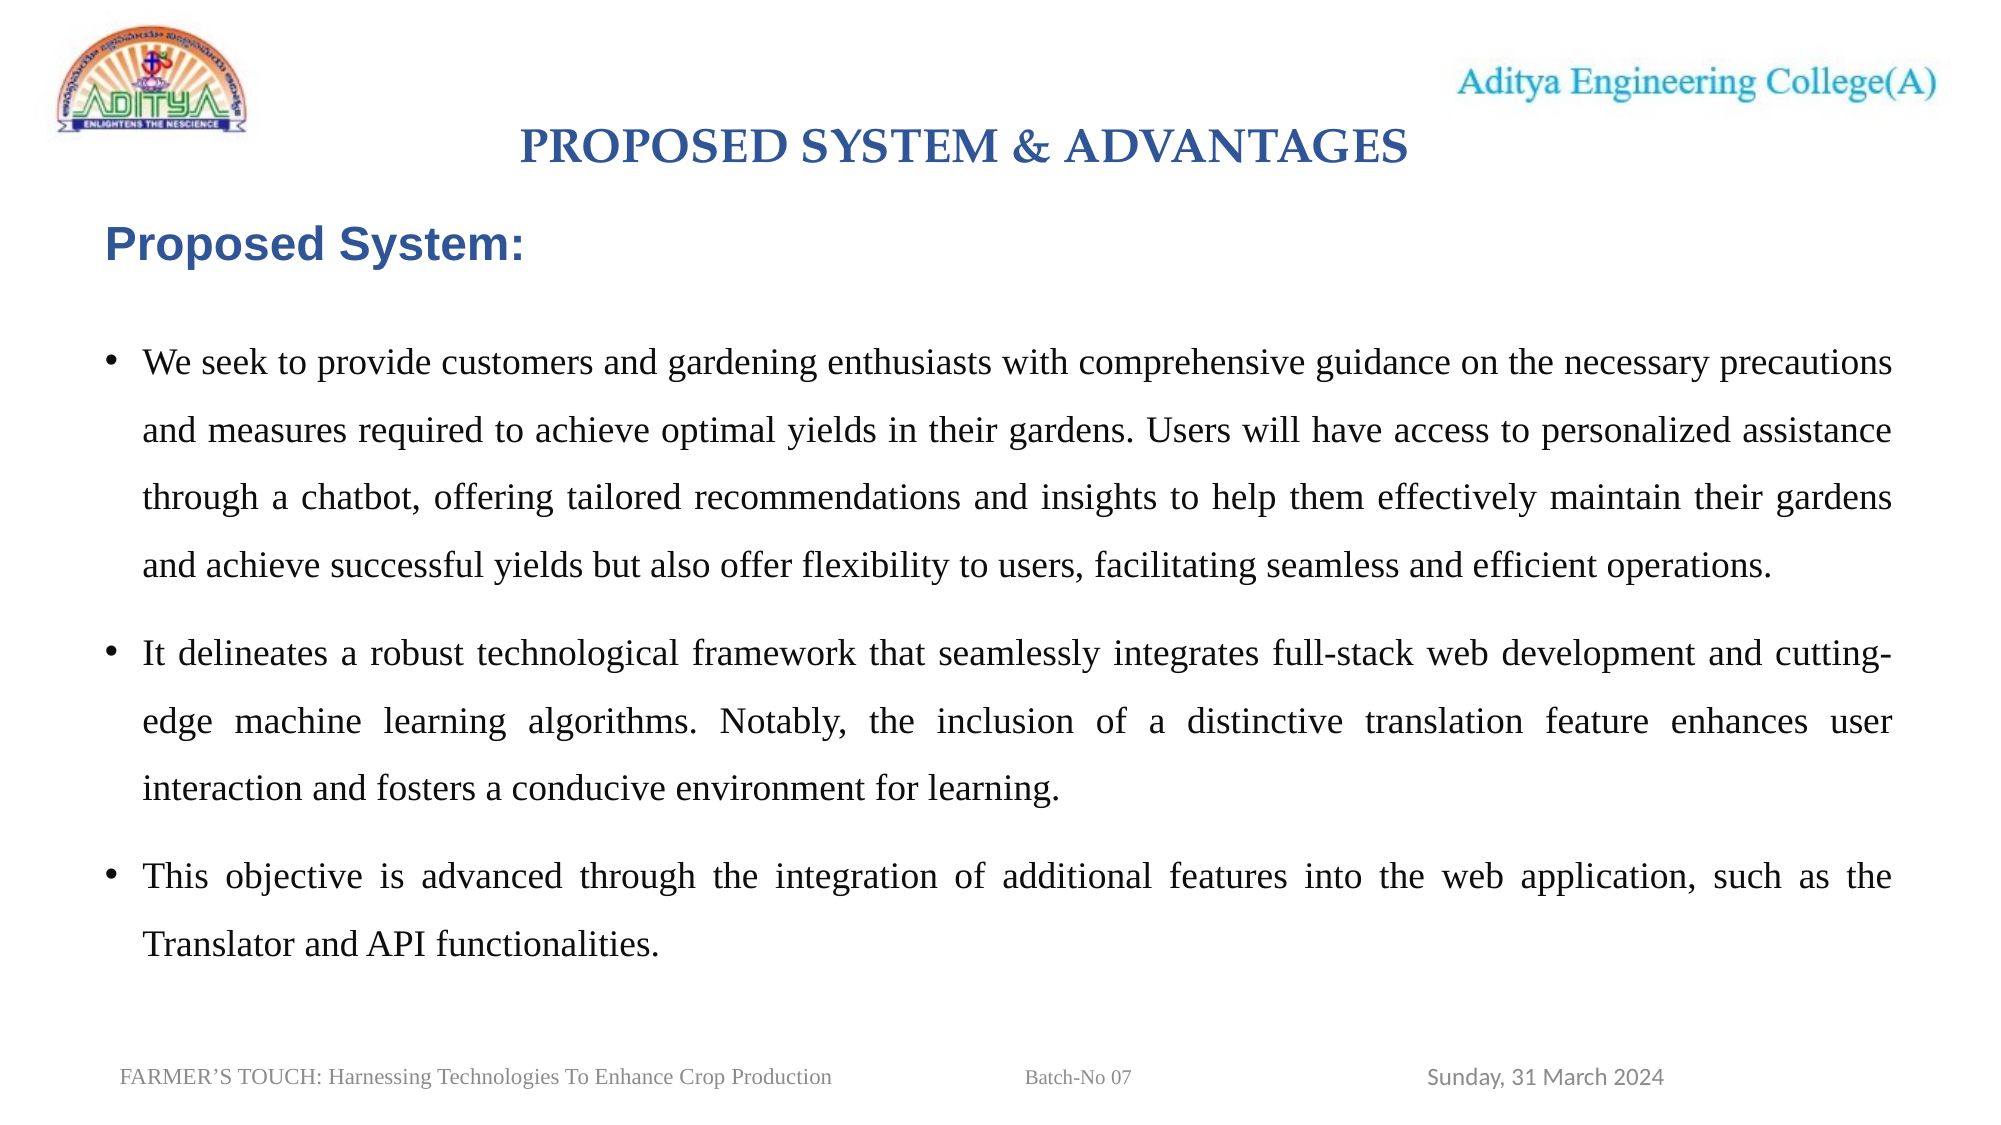

PROPOSED SYSTEM & ADVANTAGES
# Proposed System:
We seek to provide customers and gardening enthusiasts with comprehensive guidance on the necessary precautions and measures required to achieve optimal yields in their gardens. Users will have access to personalized assistance through a chatbot, offering tailored recommendations and insights to help them effectively maintain their gardens and achieve successful yields but also offer flexibility to users, facilitating seamless and efficient operations.
It delineates a robust technological framework that seamlessly integrates full-stack web development and cutting-edge machine learning algorithms. Notably, the inclusion of a distinctive translation feature enhances user interaction and fosters a conducive environment for learning.
This objective is advanced through the integration of additional features into the web application, such as the Translator and API functionalities.
11
Sunday, 31 March 2024
FARMER’S TOUCH: Harnessing Technologies To Enhance Crop Production		 Batch-No 07